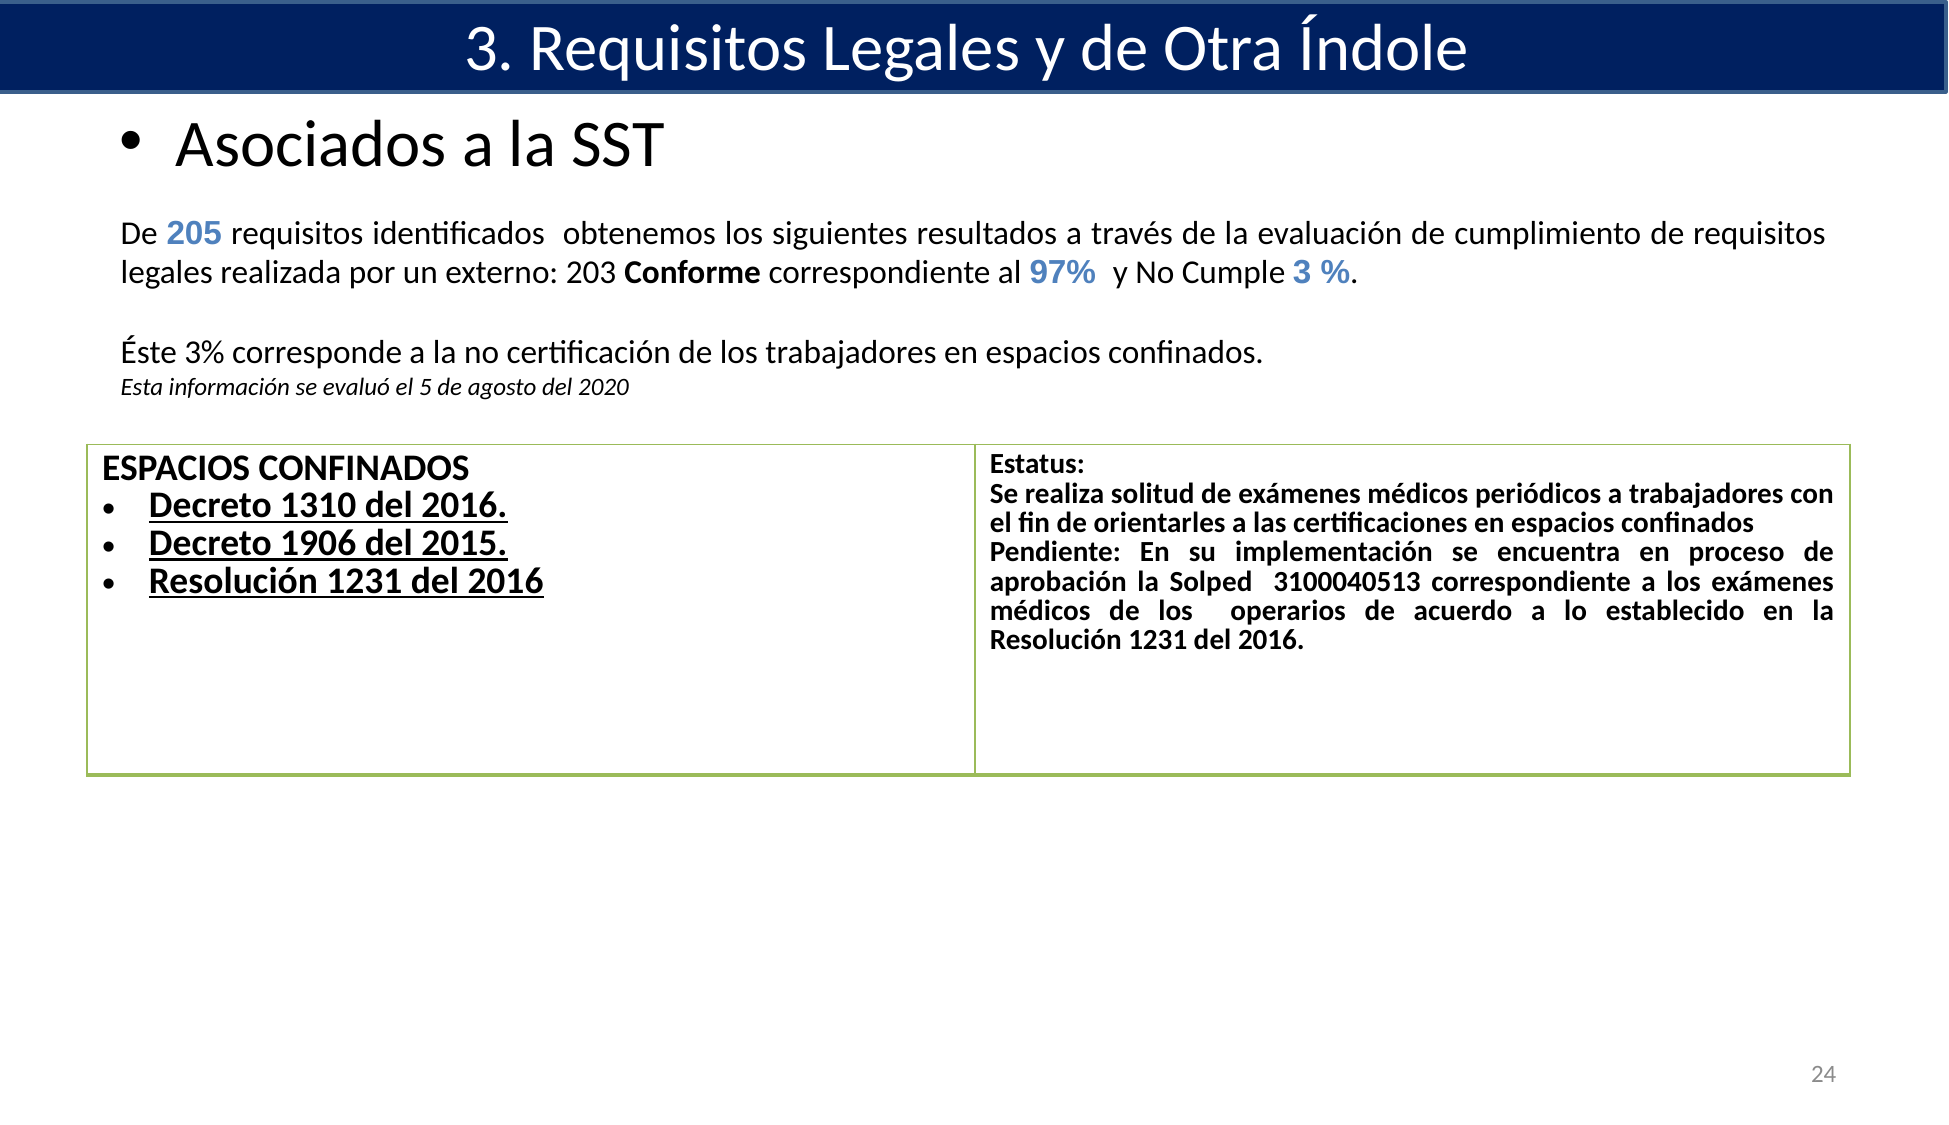

3. Requisitos Legales y de Otra Índole

Asociados a la SST
De 205 requisitos identificados  obtenemos los siguientes resultados a través de la evaluación de cumplimiento de requisitos legales realizada por un externo: 203 Conforme correspondiente al 97%  y No Cumple 3 %.

Éste 3% corresponde a la no certificación de los trabajadores en espacios confinados.
Esta información se evaluó el 5 de agosto del 2020
| ESPACIOS CONFINADOS Decreto 1310 del 2016. Decreto 1906 del 2015. Resolución 1231 del 2016 | Estatus: Se realiza solitud de exámenes médicos periódicos a trabajadores con el fin de orientarles a las certificaciones en espacios confinados Pendiente: En su implementación se encuentra en proceso de aprobación la Solped 3100040513 correspondiente a los exámenes médicos de los operarios de acuerdo a lo establecido en la Resolución 1231 del 2016. |
| --- | --- |
24